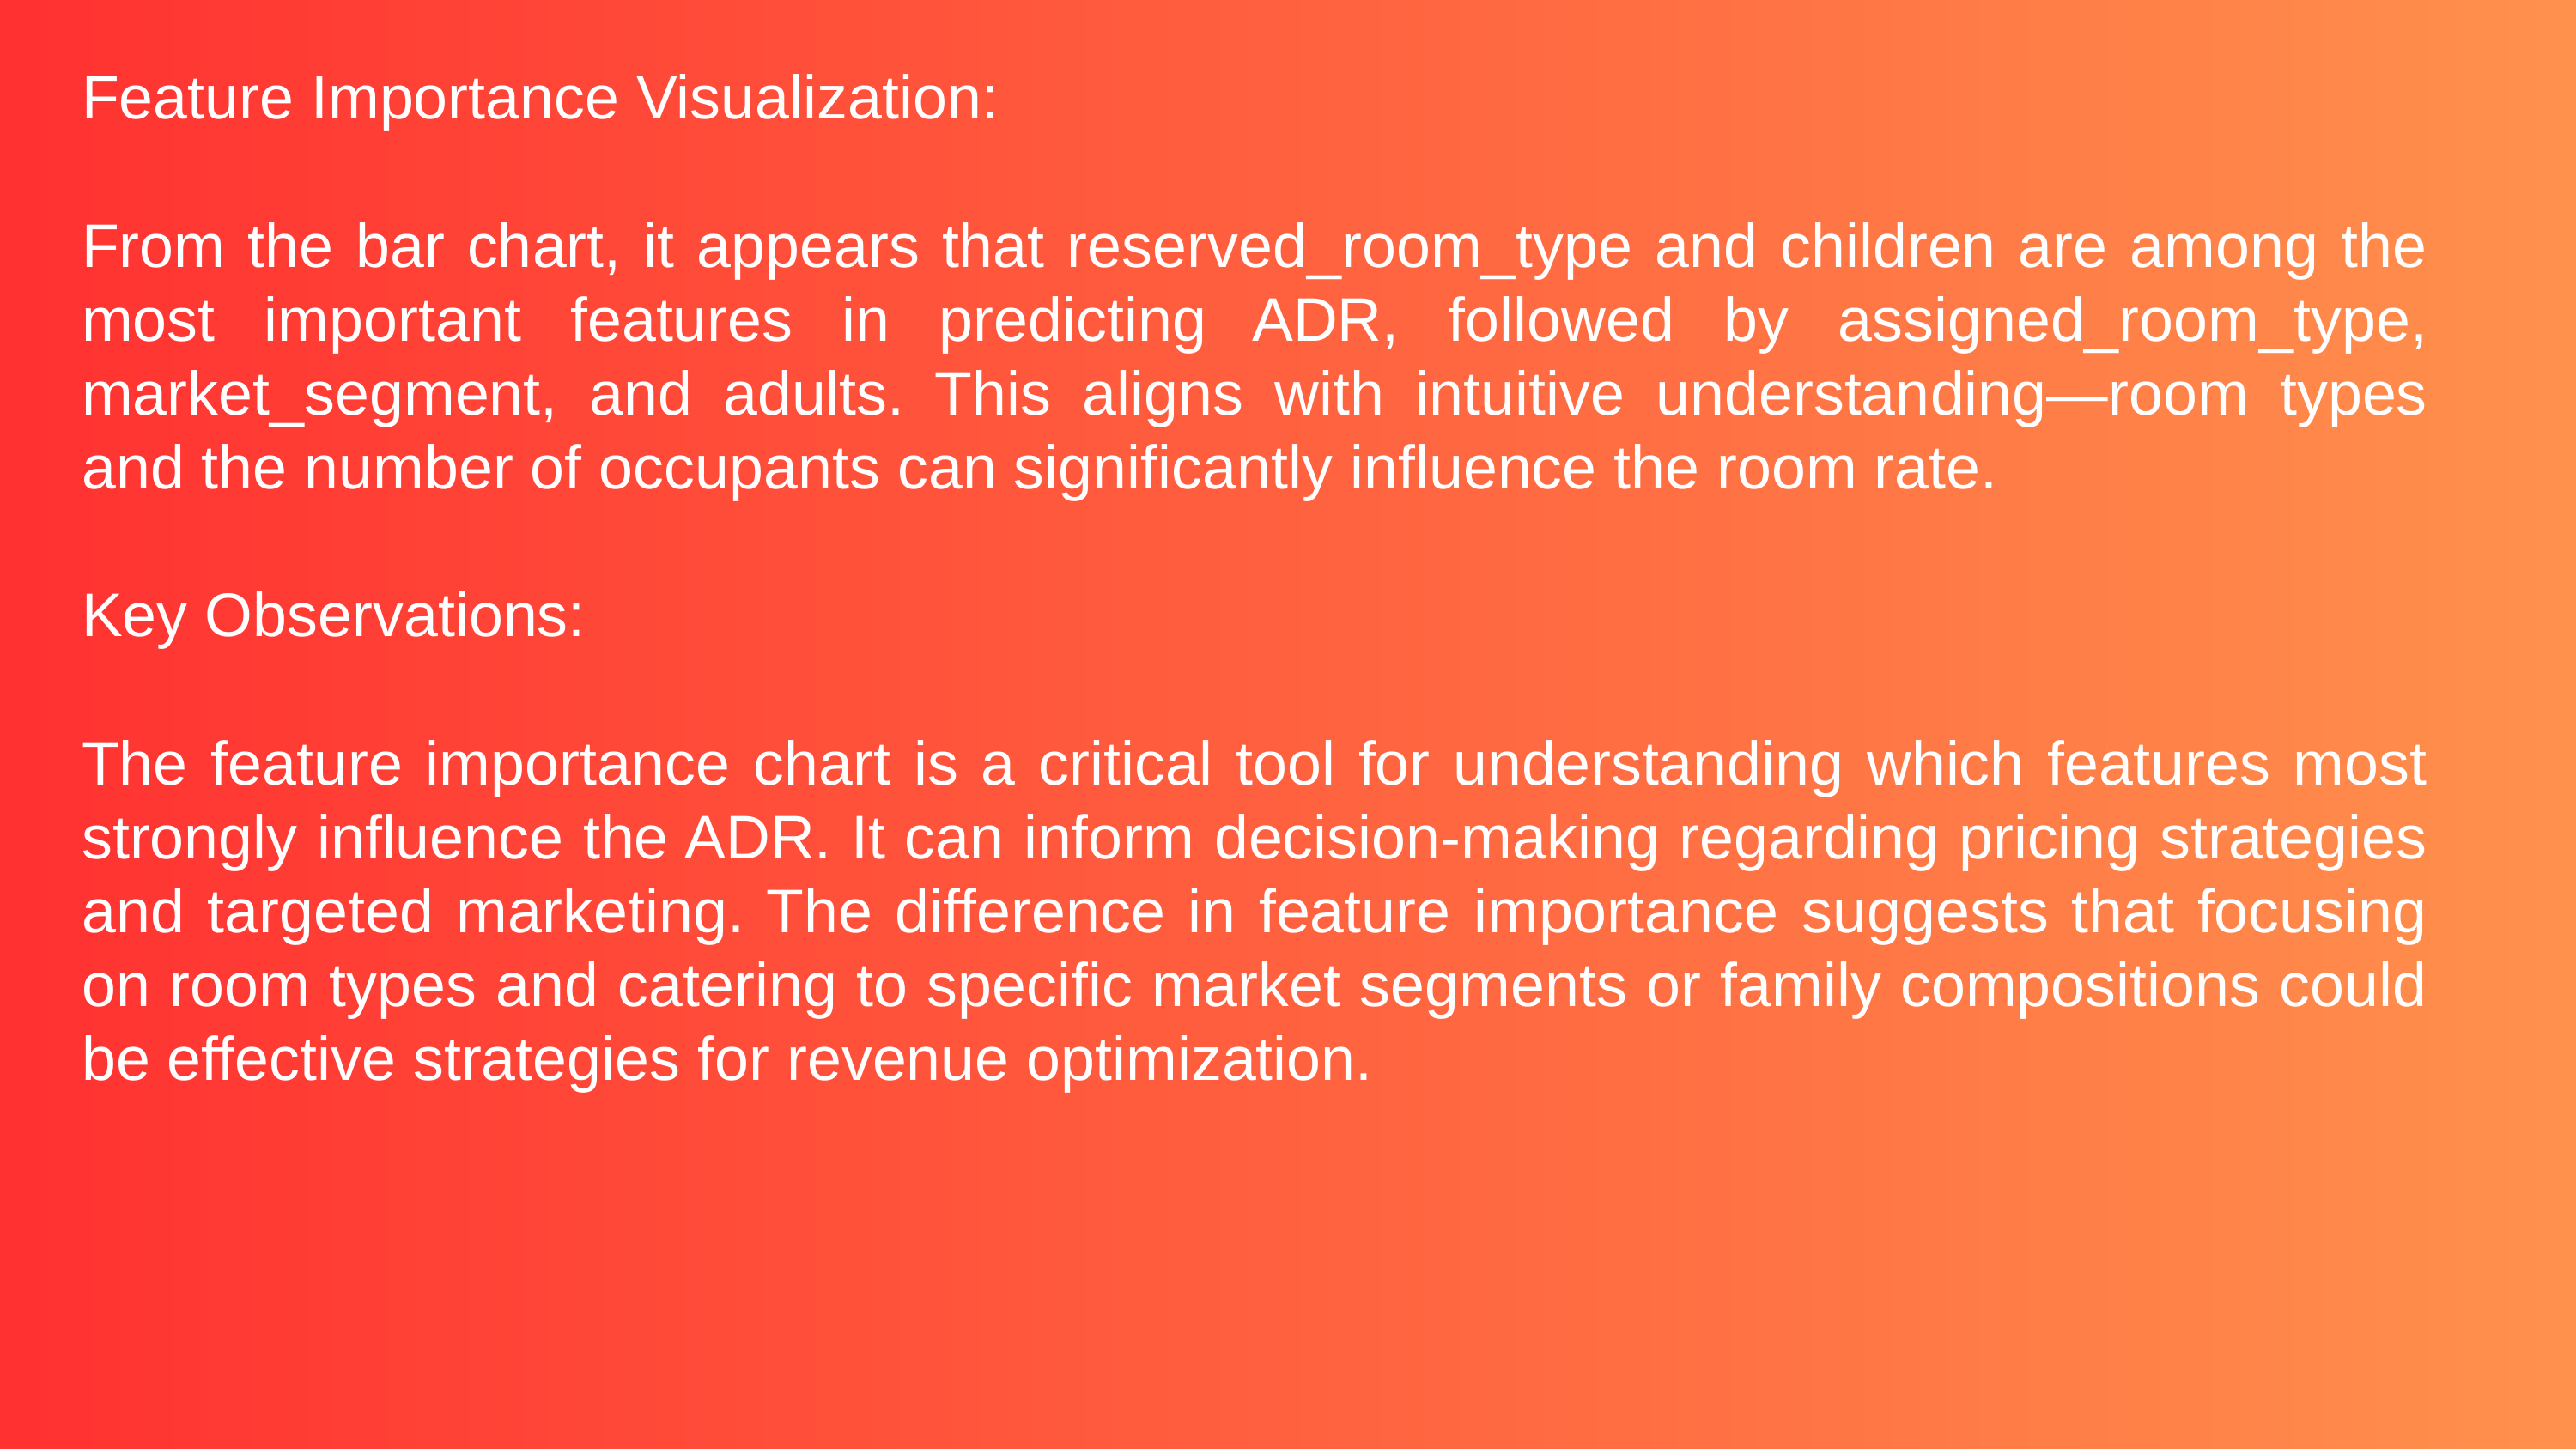

Feature Importance Visualization:

From the bar chart, it appears that reserved_room_type and children are among the most important features in predicting ADR, followed by assigned_room_type, market_segment, and adults. This aligns with intuitive understanding—room types and the number of occupants can significantly influence the room rate.

Key Observations:

The feature importance chart is a critical tool for understanding which features most strongly influence the ADR. It can inform decision-making regarding pricing strategies and targeted marketing. The difference in feature importance suggests that focusing on room types and catering to specific market segments or family compositions could be effective strategies for revenue optimization.